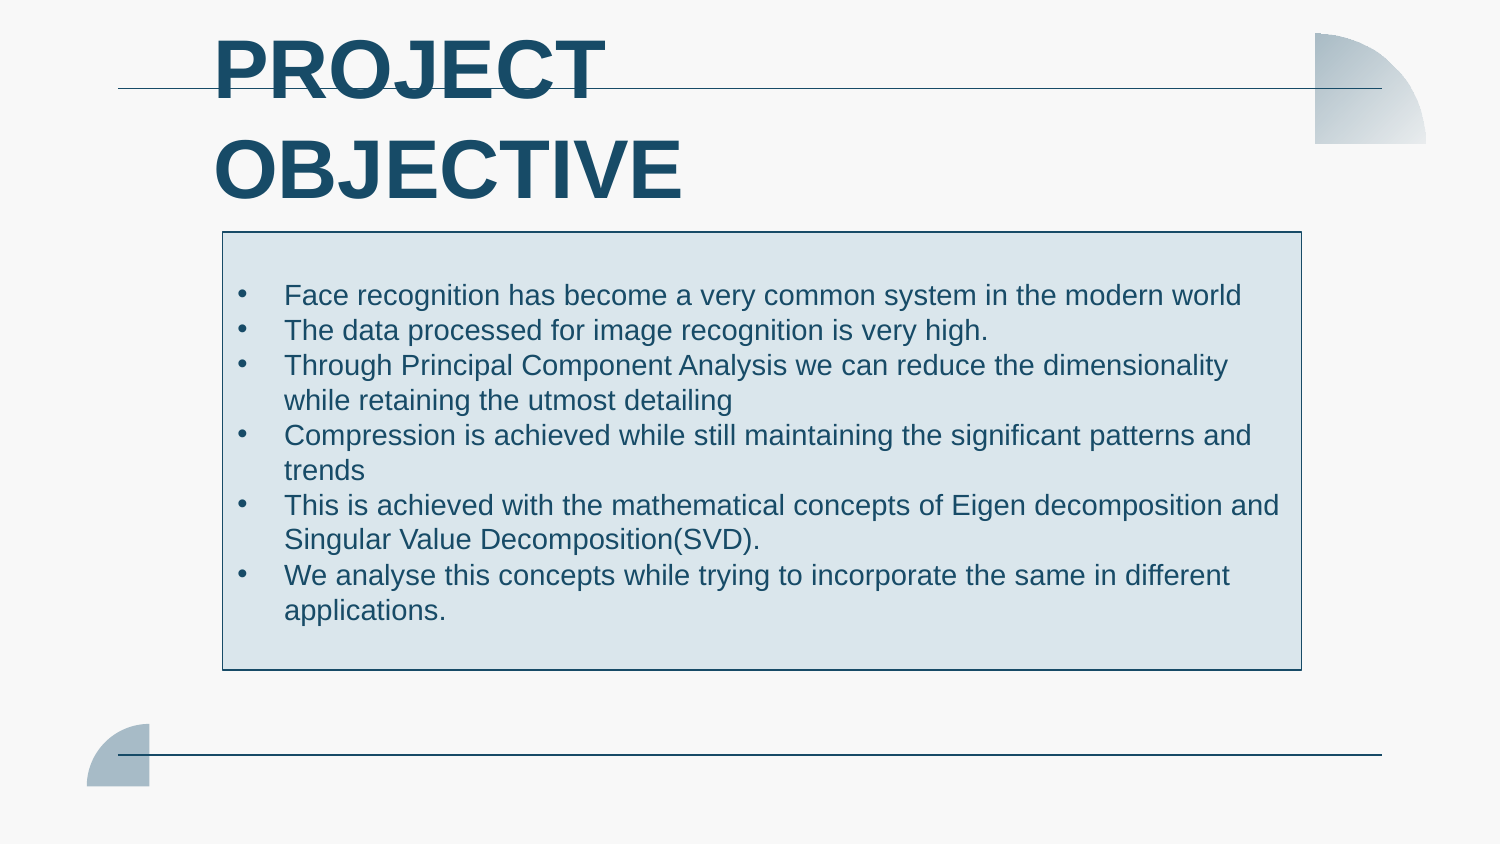

# PROJECT OBJECTIVE
Face recognition has become a very common system in the modern world
The data processed for image recognition is very high.
Through Principal Component Analysis we can reduce the dimensionality while retaining the utmost detailing
Compression is achieved while still maintaining the significant patterns and trends
This is achieved with the mathematical concepts of Eigen decomposition and Singular Value Decomposition(SVD).
We analyse this concepts while trying to incorporate the same in different applications.